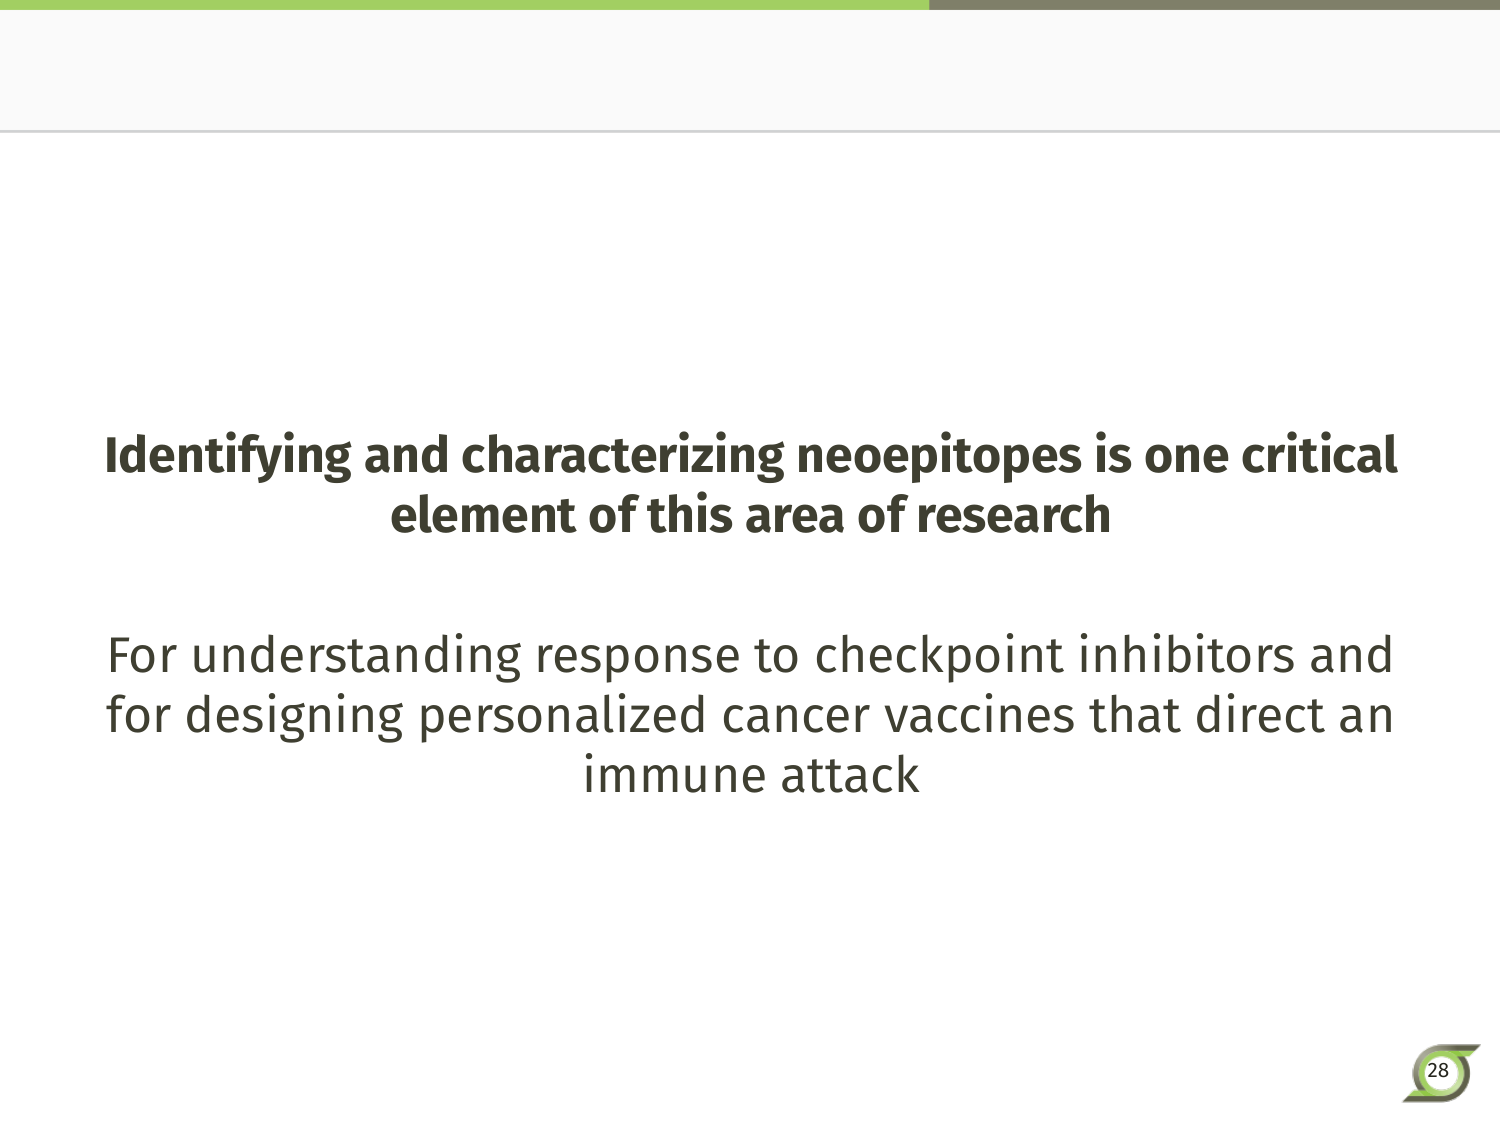

Identifying and characterizing neoepitopes is one critical element of this area of research

For understanding response to checkpoint inhibitors and for designing personalized cancer vaccines that direct an immune attack